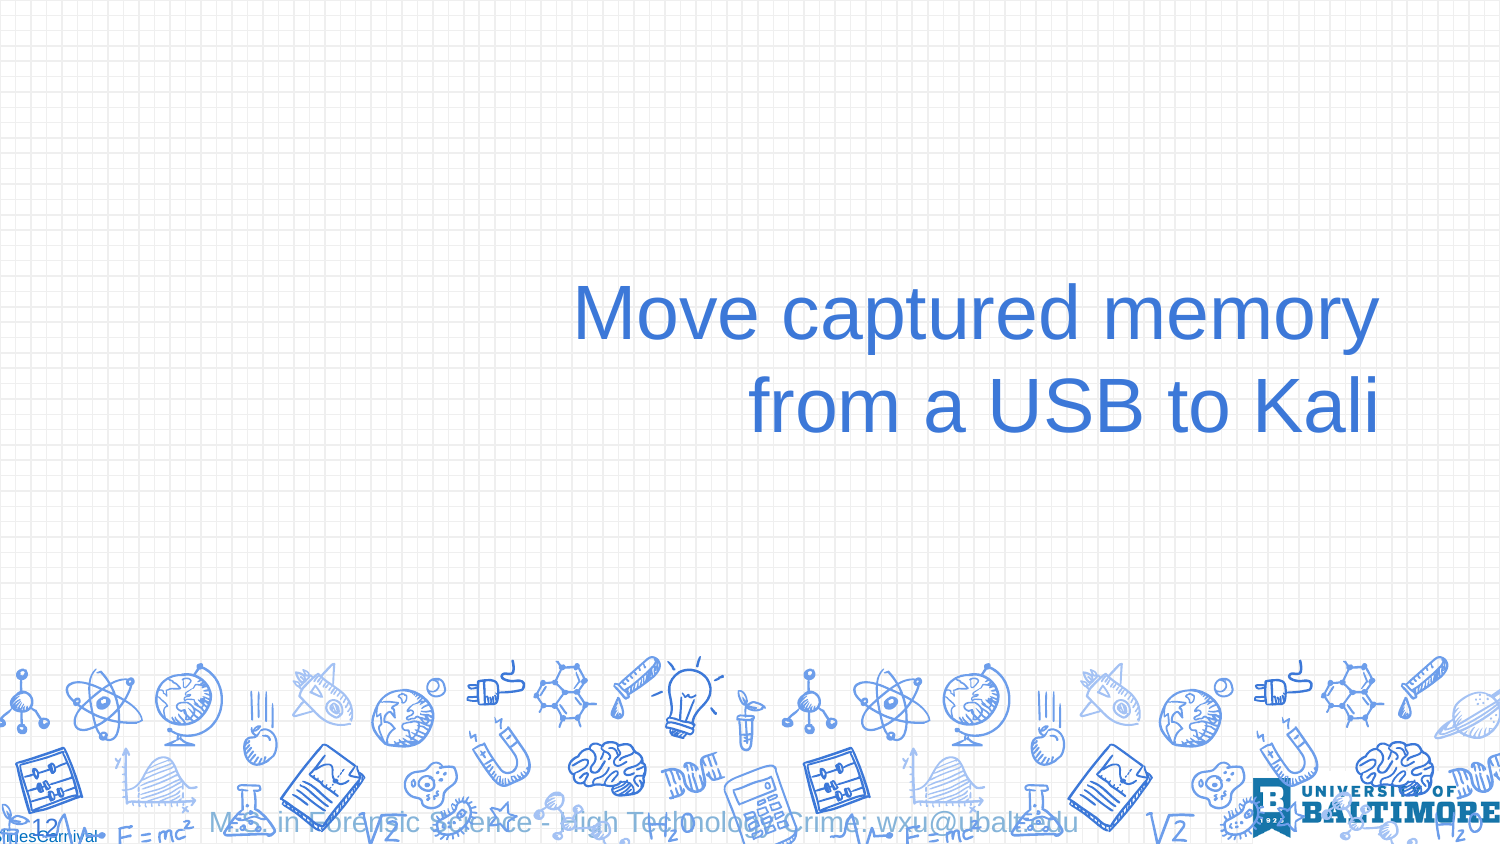

# Move captured memory from a USB to Kali

12